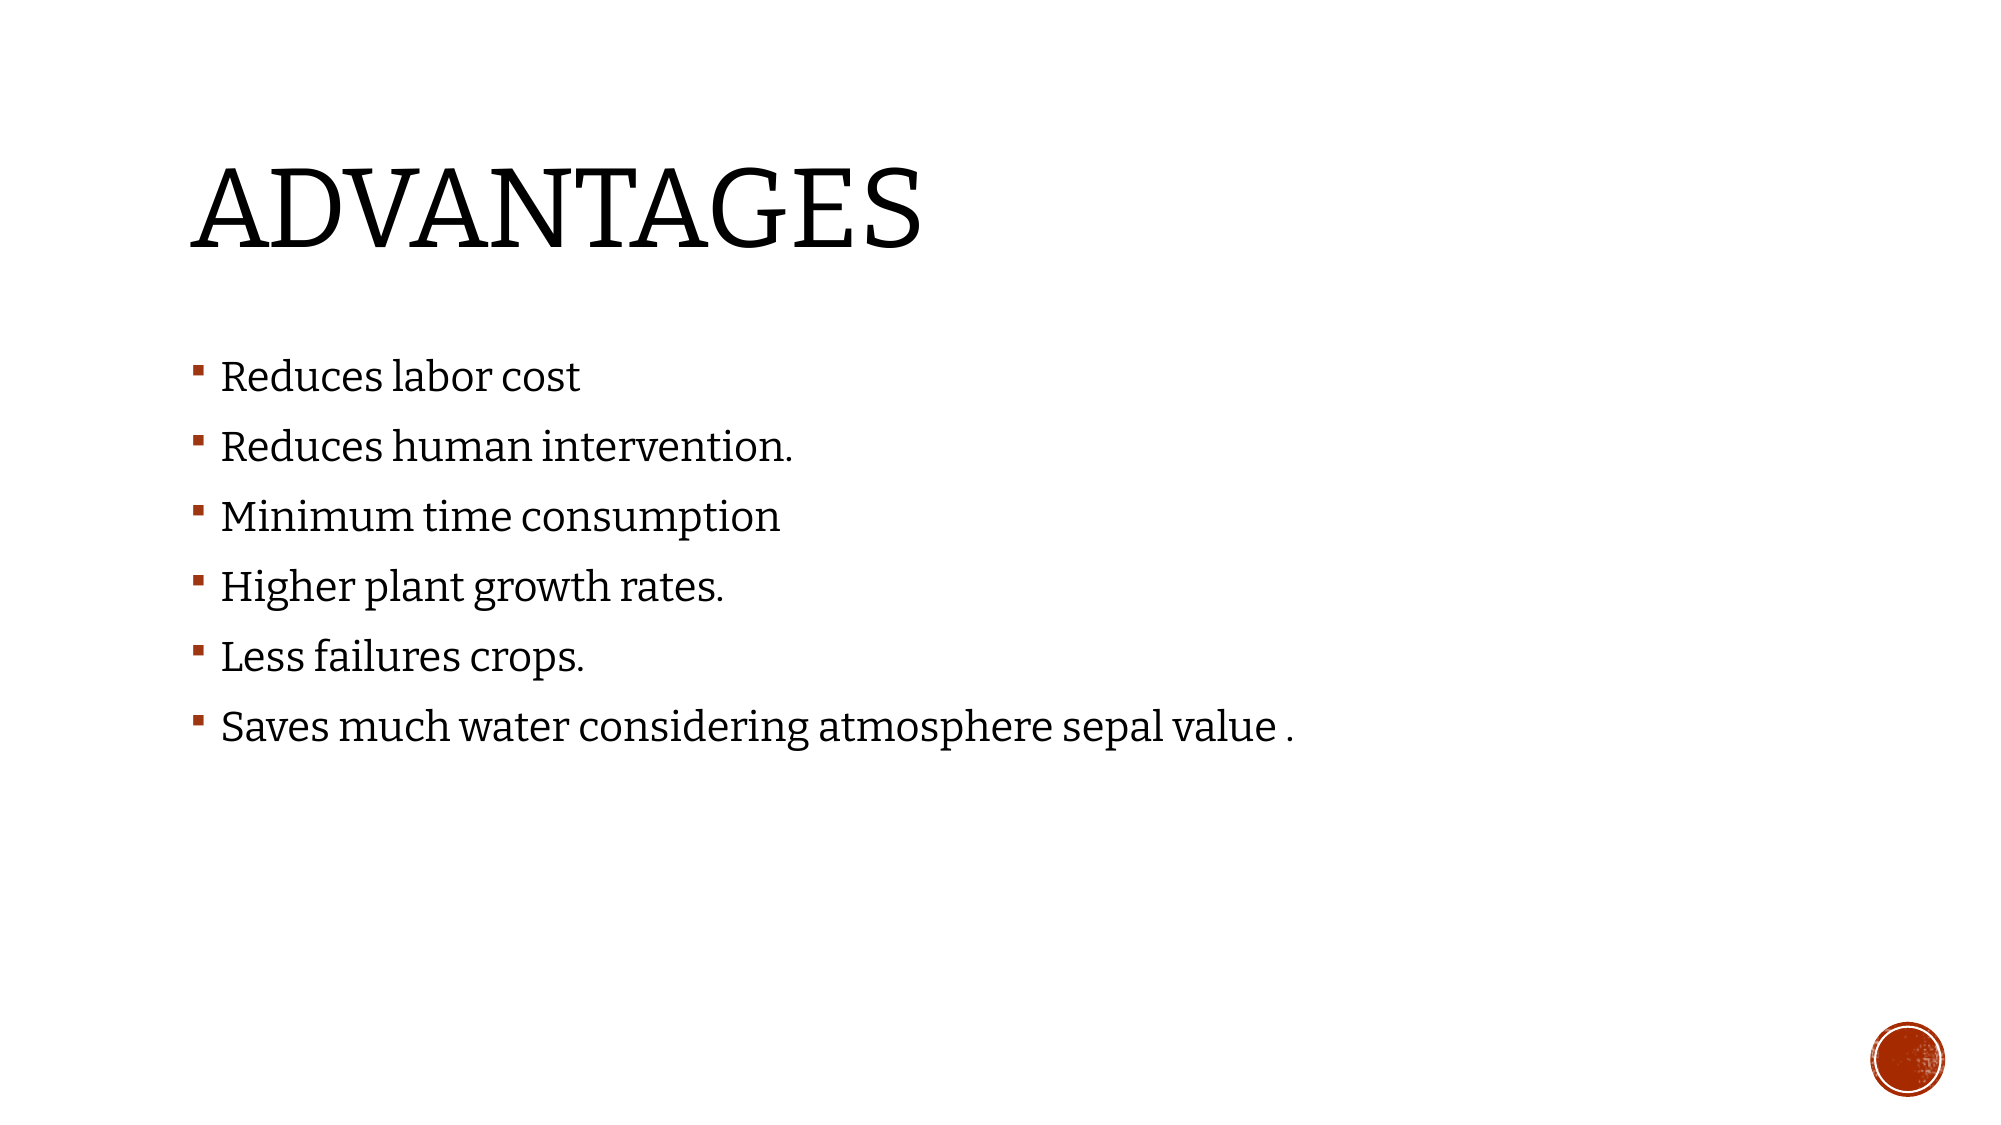

# Advantages
Reduces labor cost
Reduces human intervention.
Minimum time consumption
Higher plant growth rates.
Less failures crops.
Saves much water considering atmosphere sepal value .